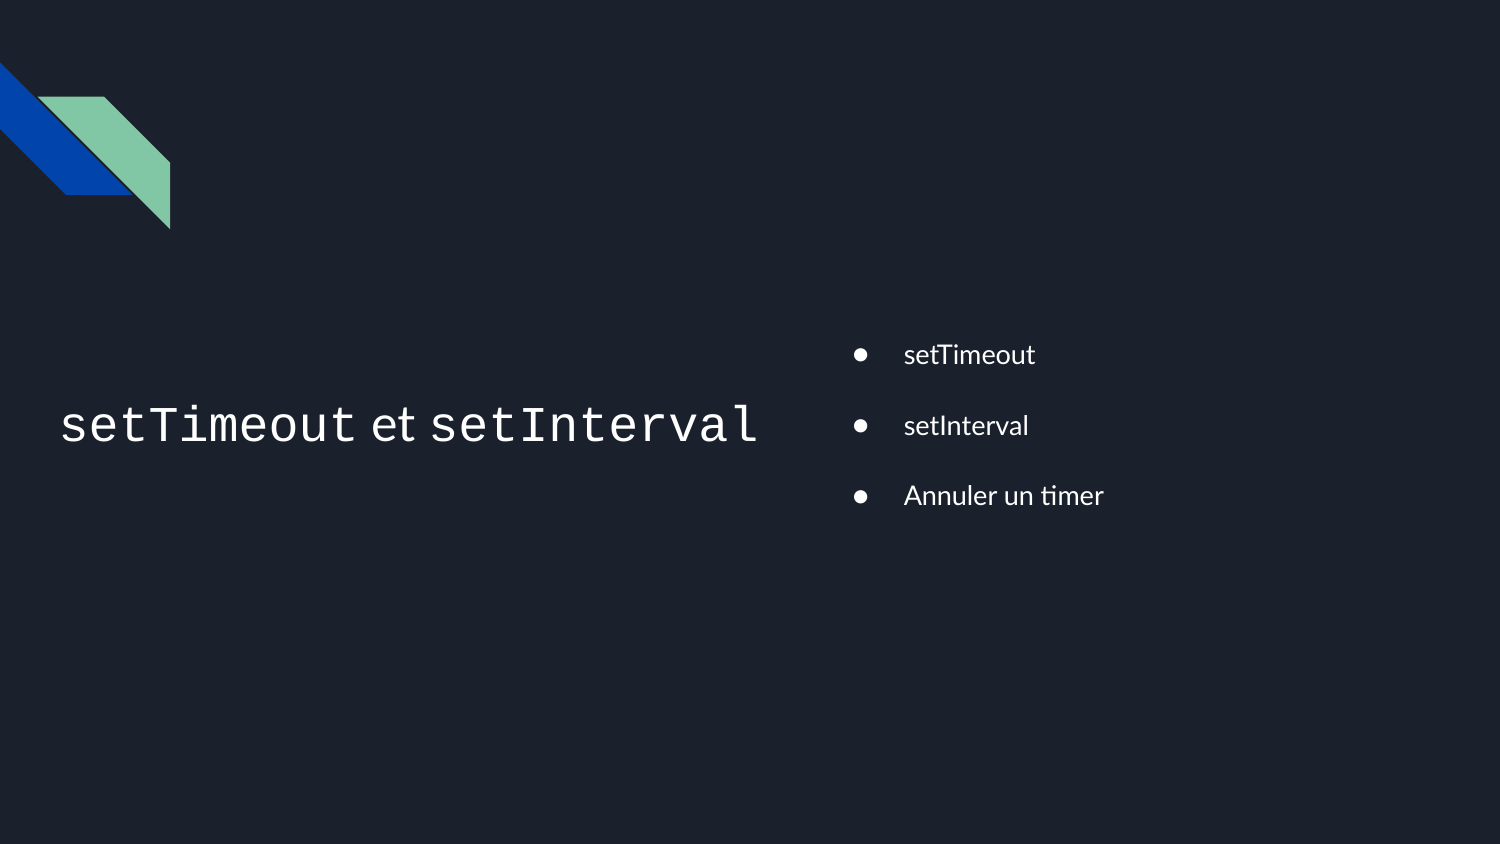

# setTimeout et setInterval
setTimeout
setInterval
Annuler un timer